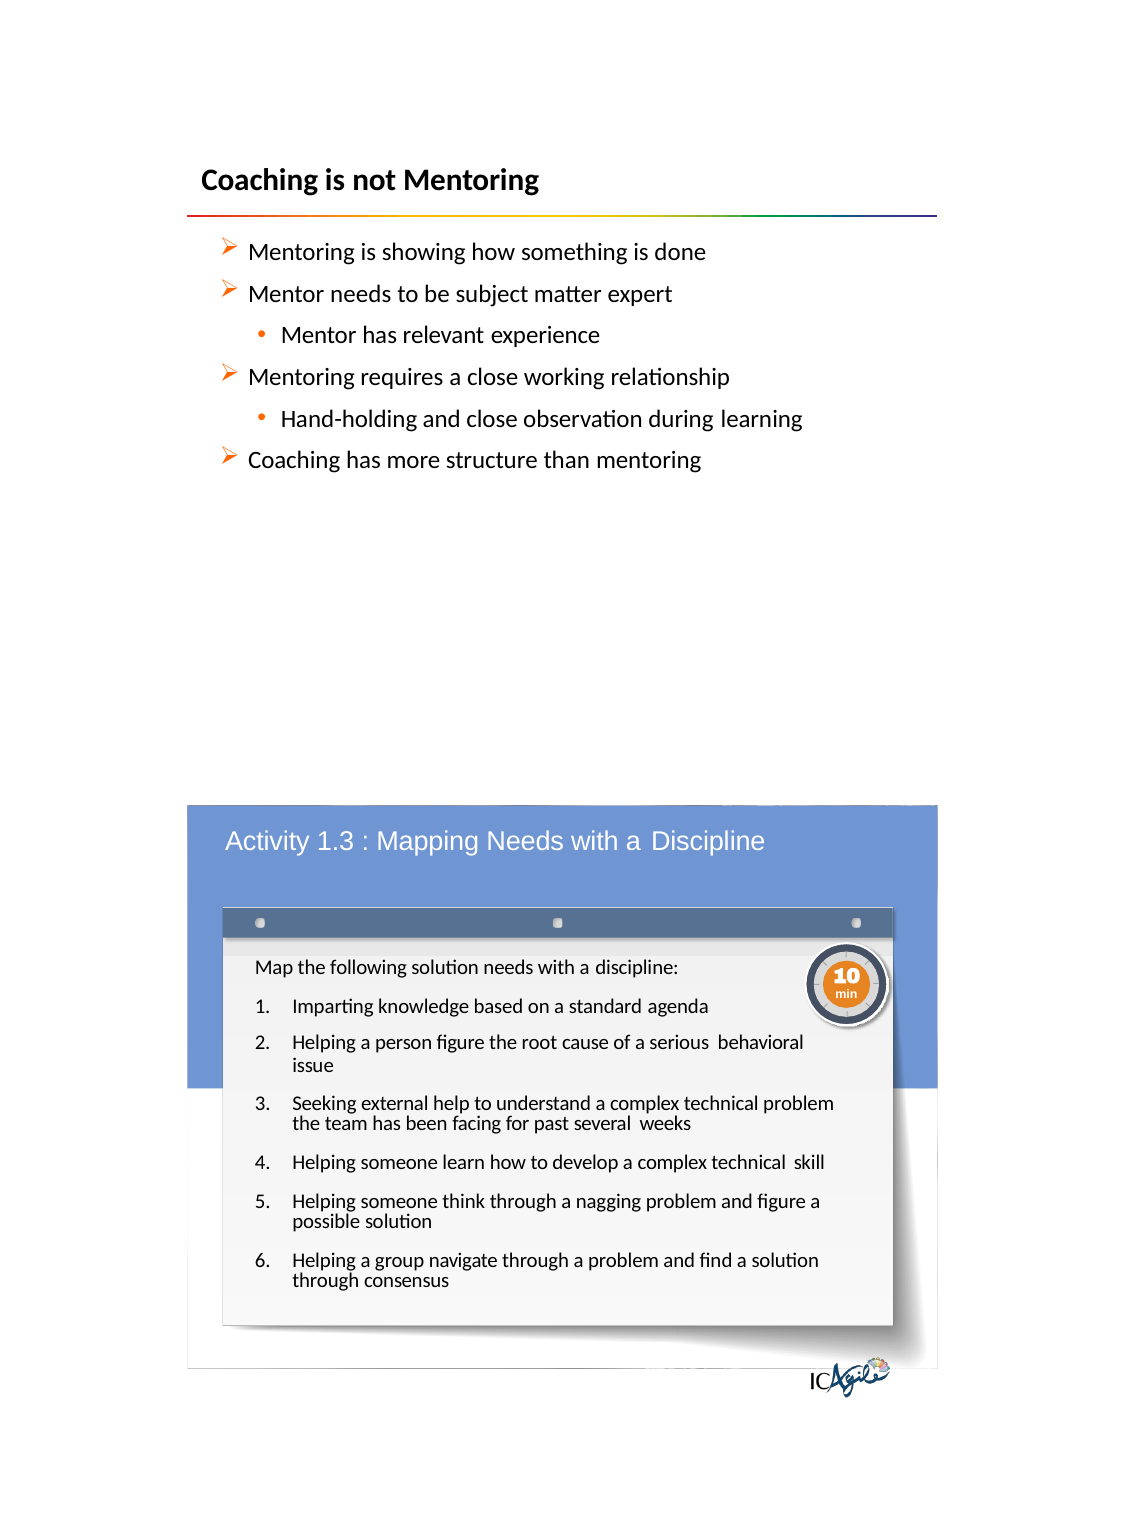

Coaching is not Mentoring

Mentoring is showing how something is done
Mentor needs to be subject matter expert
Mentor has relevant experience
Mentoring requires a close working relationship
Hand-holding and close observation during learning
Coaching has more structure than mentoring

Activity 1.3 : Mapping Needs with a Discipline

Map the following solution needs with a discipline:
Imparting knowledge based on a standard agenda
Helping a person figure the root cause of a serious behavioral
issue

10
min

Seeking external help to understand a complex technical problem  the team has been facing for past several weeks
Helping someone learn how to develop a complex technical skill
Helping someone think through a nagging problem and figure a  possible solution
Helping a group navigate through a problem and find a solution  through consensus